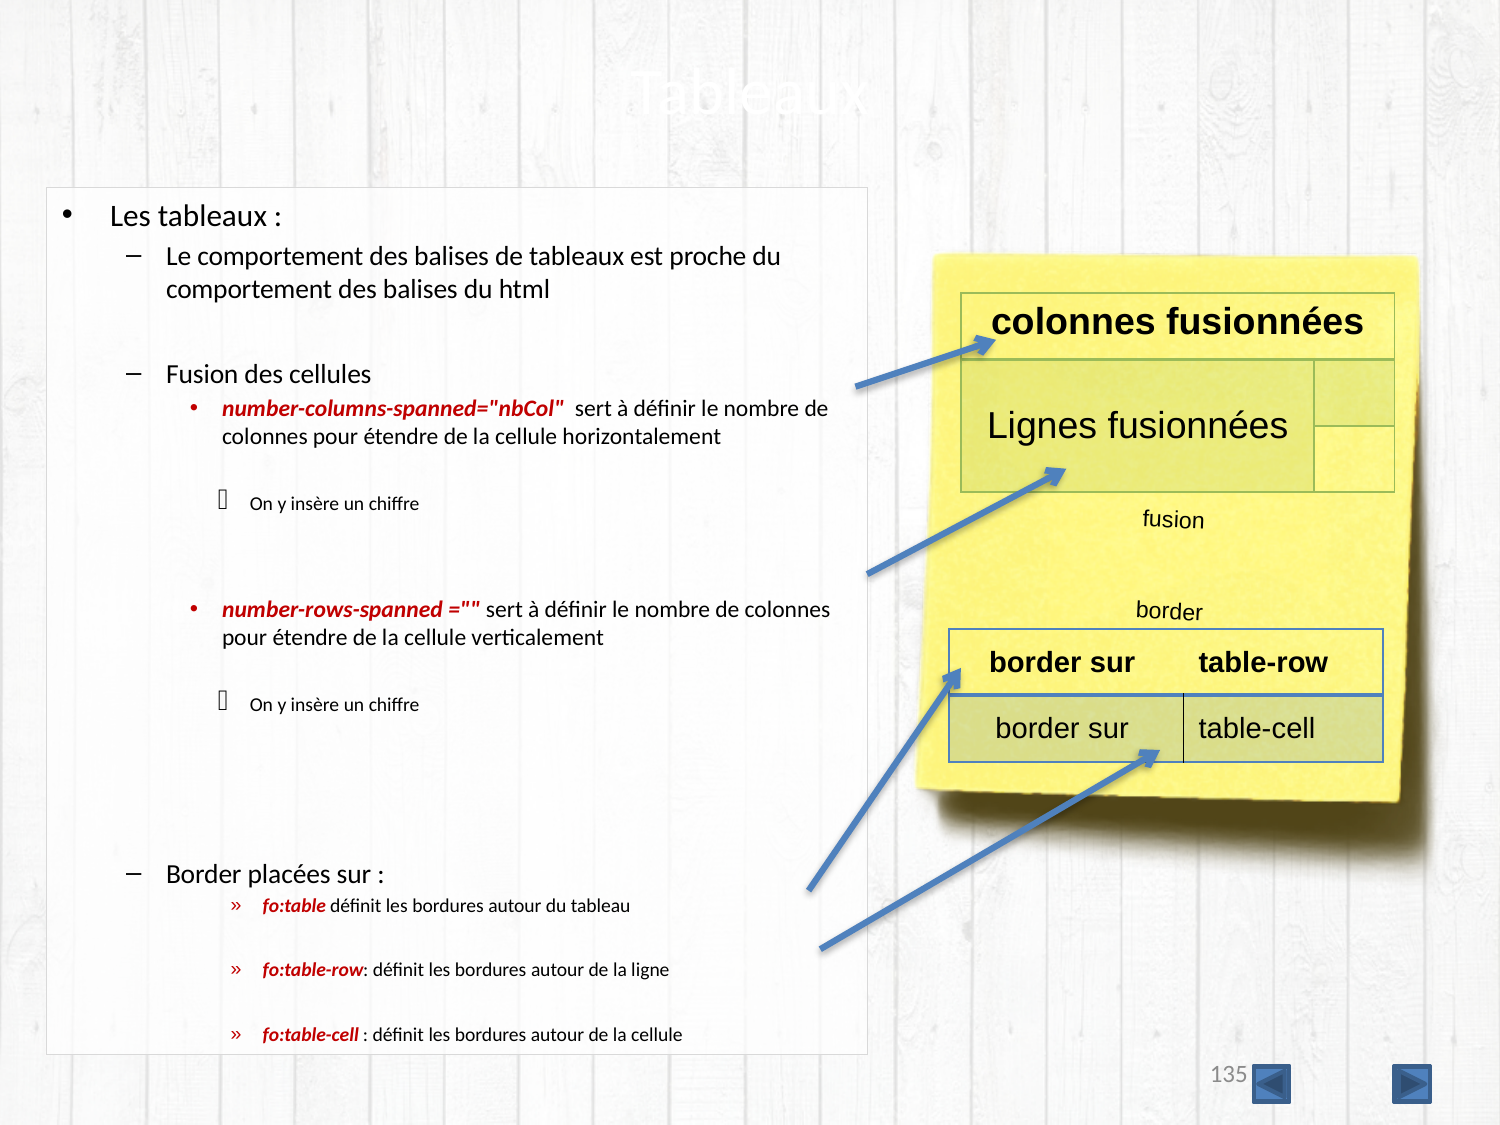

# Tableaux
Les tableaux :
Le comportement des balises de tableaux est proche du comportement des balises du html

Fusion des cellules
number-columns-spanned="nbCol"  sert à définir le nombre de colonnes pour étendre de la cellule horizontalement

On y insère un chiffre

number-rows-spanned ="" sert à définir le nombre de colonnes pour étendre de la cellule verticalement

On y insère un chiffre

Border placées sur :
fo:table définit les bordures autour du tableau

fo:table-row: définit les bordures autour de la ligne

fo:table-cell : définit les bordures autour de la cellule

| colonnes fusionnées |  |
| --- | --- |
| Lignes fusionnées |  |
|  |  |

fusion

border
| border sur | table-row |
| --- | --- |
| border sur | table-cell |
135